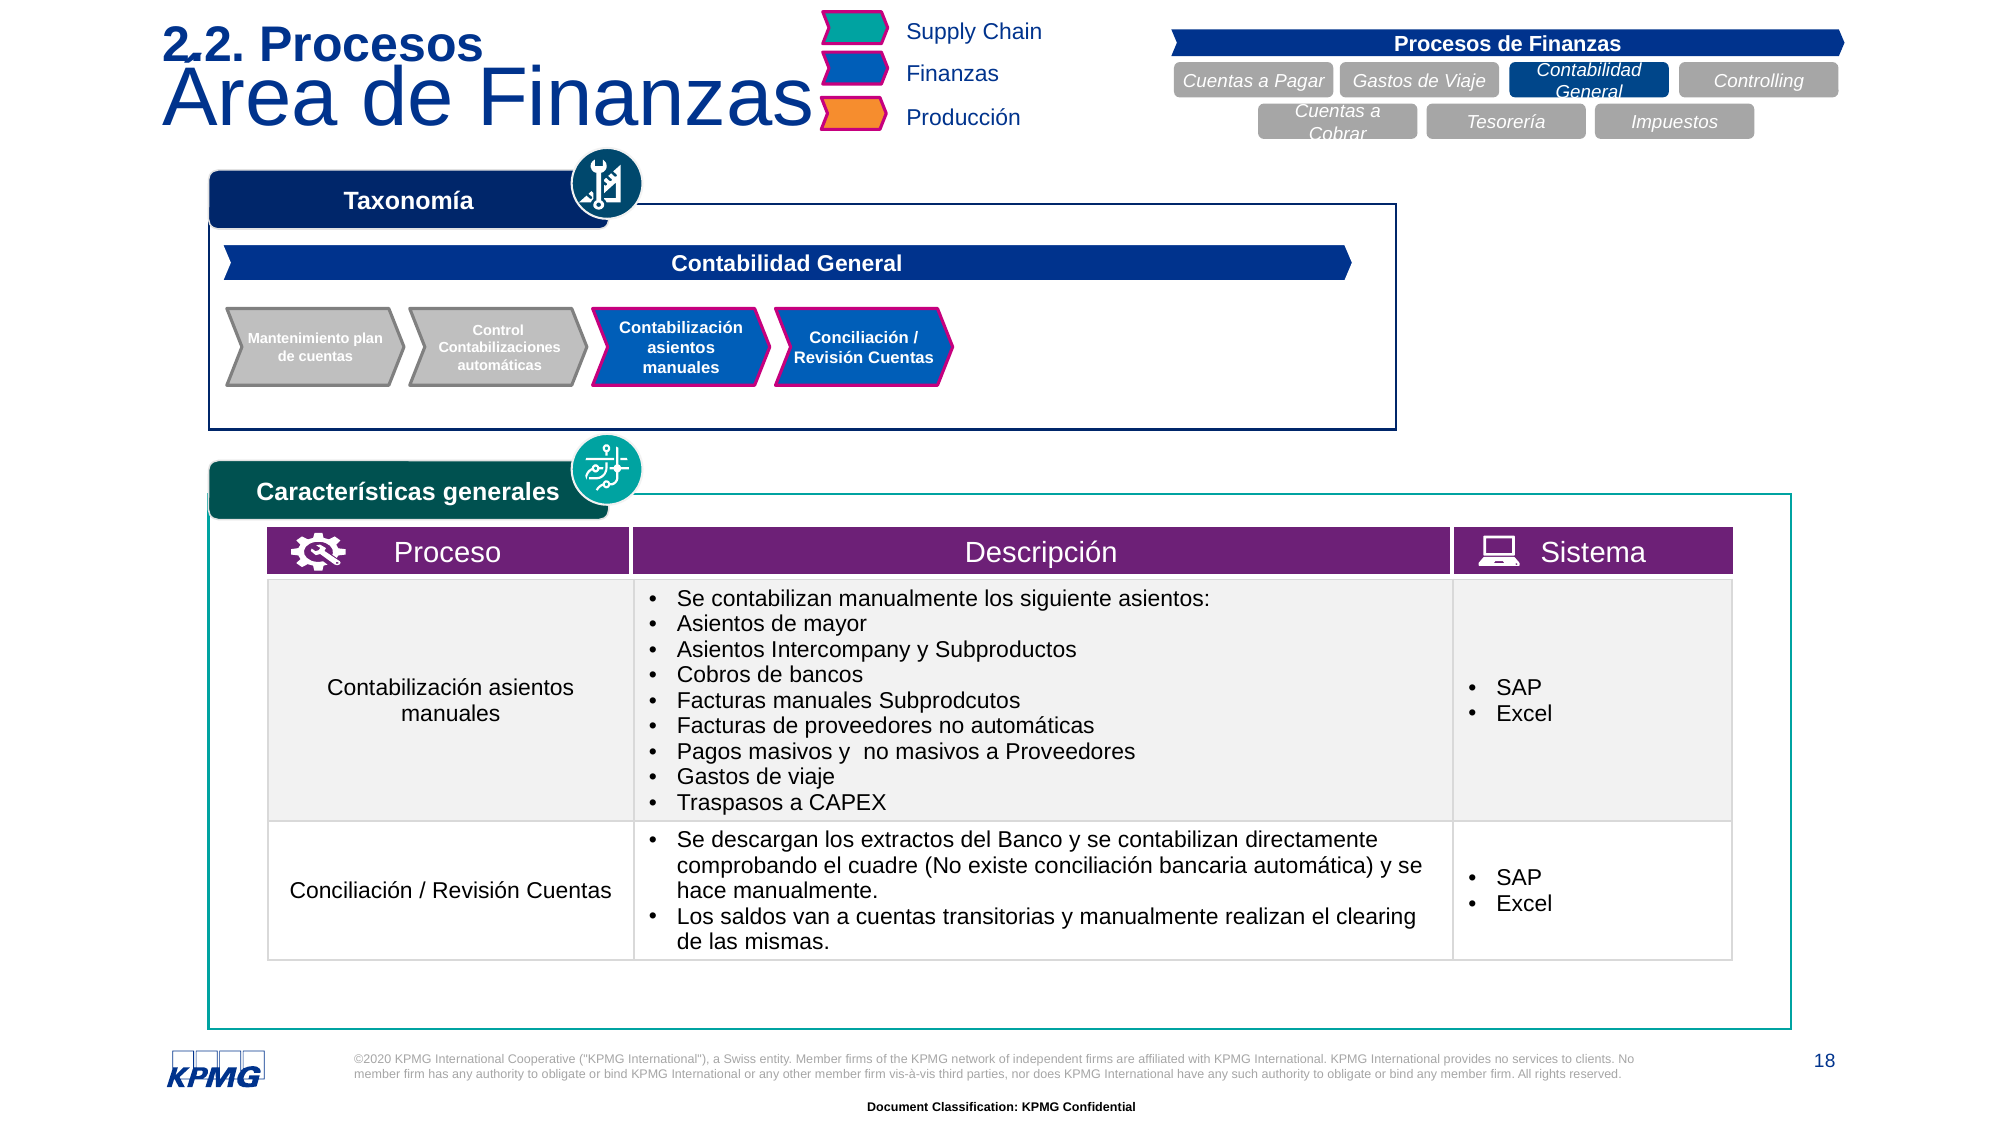

Supply Chain

Finanzas

Producción

# 2.2. Procesos Área de Finanzas
Procesos de Finanzas
Cuentas a Pagar
Gastos de Viaje
Contabilidad General
Controlling
Cuentas a Cobrar
Tesorería
Impuestos

Taxonomía

Contabilidad General
Mantenimiento plan de cuentas
Control Contabilizaciones automáticas
Contabilización asientos manuales
Conciliación / Revisión Cuentas

Características generales

Proceso
Descripción
Sistema

| Contabilización asientos manuales | Se contabilizan manualmente los siguiente asientos: Asientos de mayor Asientos Intercompany y Subproductos Cobros de bancos Facturas manuales Subprodcutos Facturas de proveedores no automáticas Pagos masivos y no masivos a Proveedores Gastos de viaje Traspasos a CAPEX | SAP Excel |
| --- | --- | --- |
| Conciliación / Revisión Cuentas | Se descargan los extractos del Banco y se contabilizan directamente comprobando el cuadre (No existe conciliación bancaria automática) y se hace manualmente. Los saldos van a cuentas transitorias y manualmente realizan el clearing de las mismas. | SAP Excel |